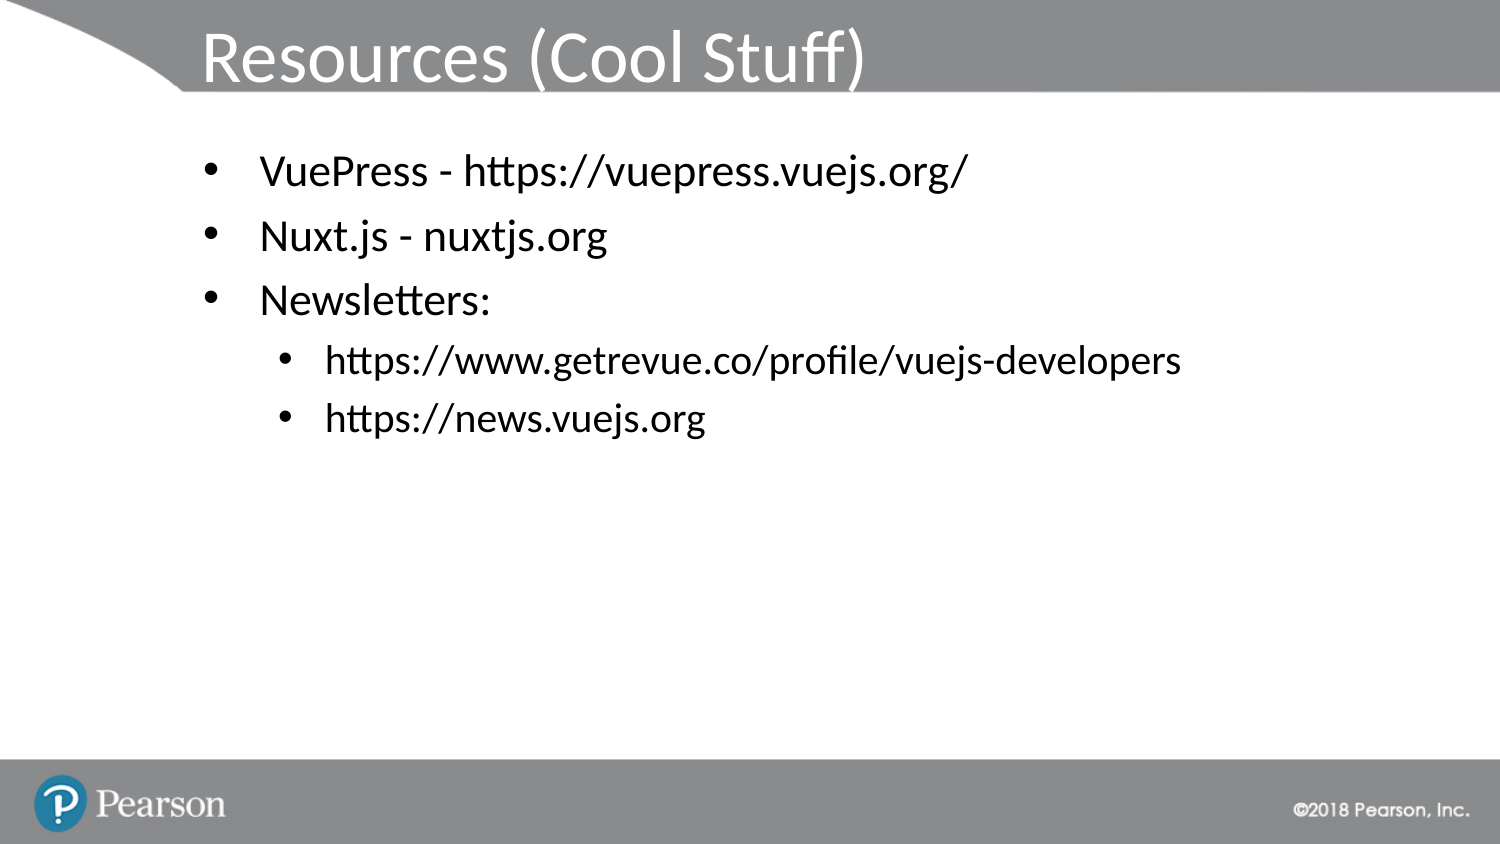

# Resources (Cool Stuff)
VuePress - https://vuepress.vuejs.org/
Nuxt.js - nuxtjs.org
Newsletters:
https://www.getrevue.co/profile/vuejs-developers
https://news.vuejs.org